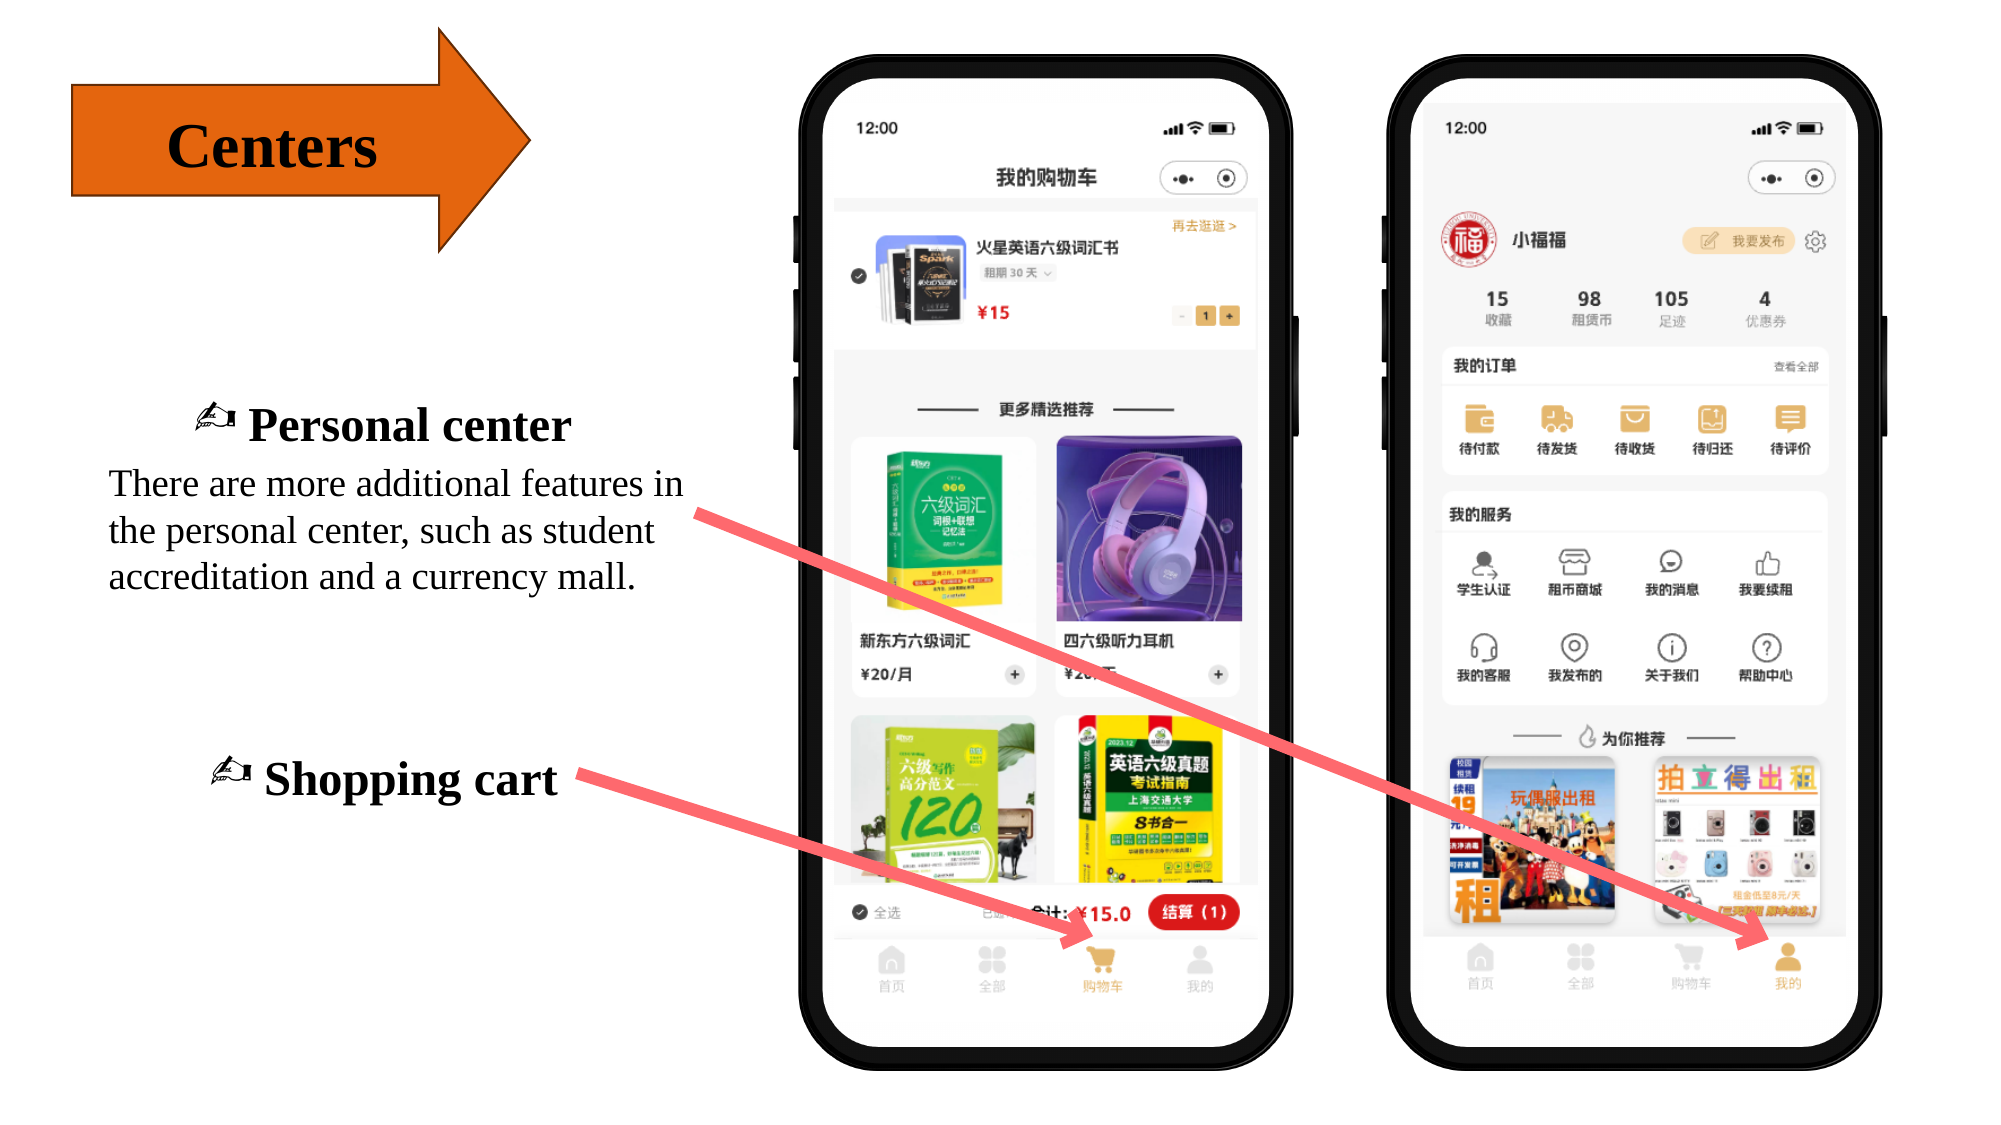

Centers

Personal center
There are more additional features in the personal center, such as student accreditation and a currency mall.

Shopping cart